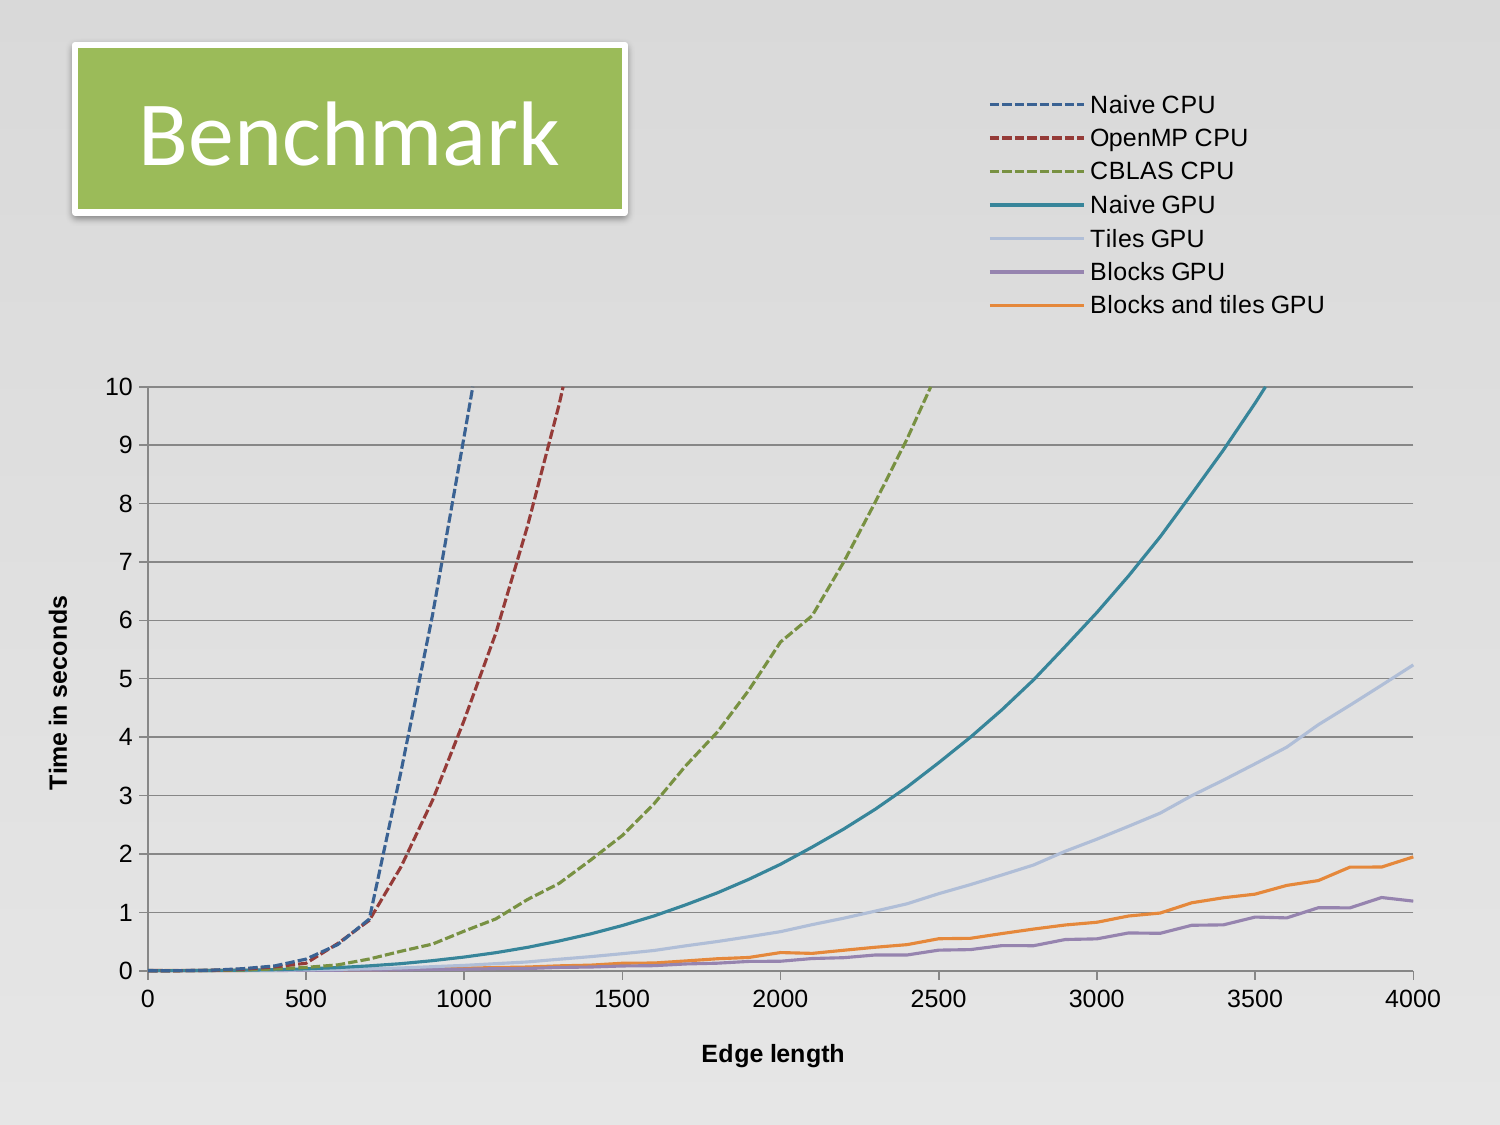

### Chart

| Category | Naive CPU | OpenMP CPU | CBLAS CPU | Naive GPU | Tiles GPU | Blocks GPU | Blocks and tiles GPU |
|---|---|---|---|---|---|---|---|
# Benchmark